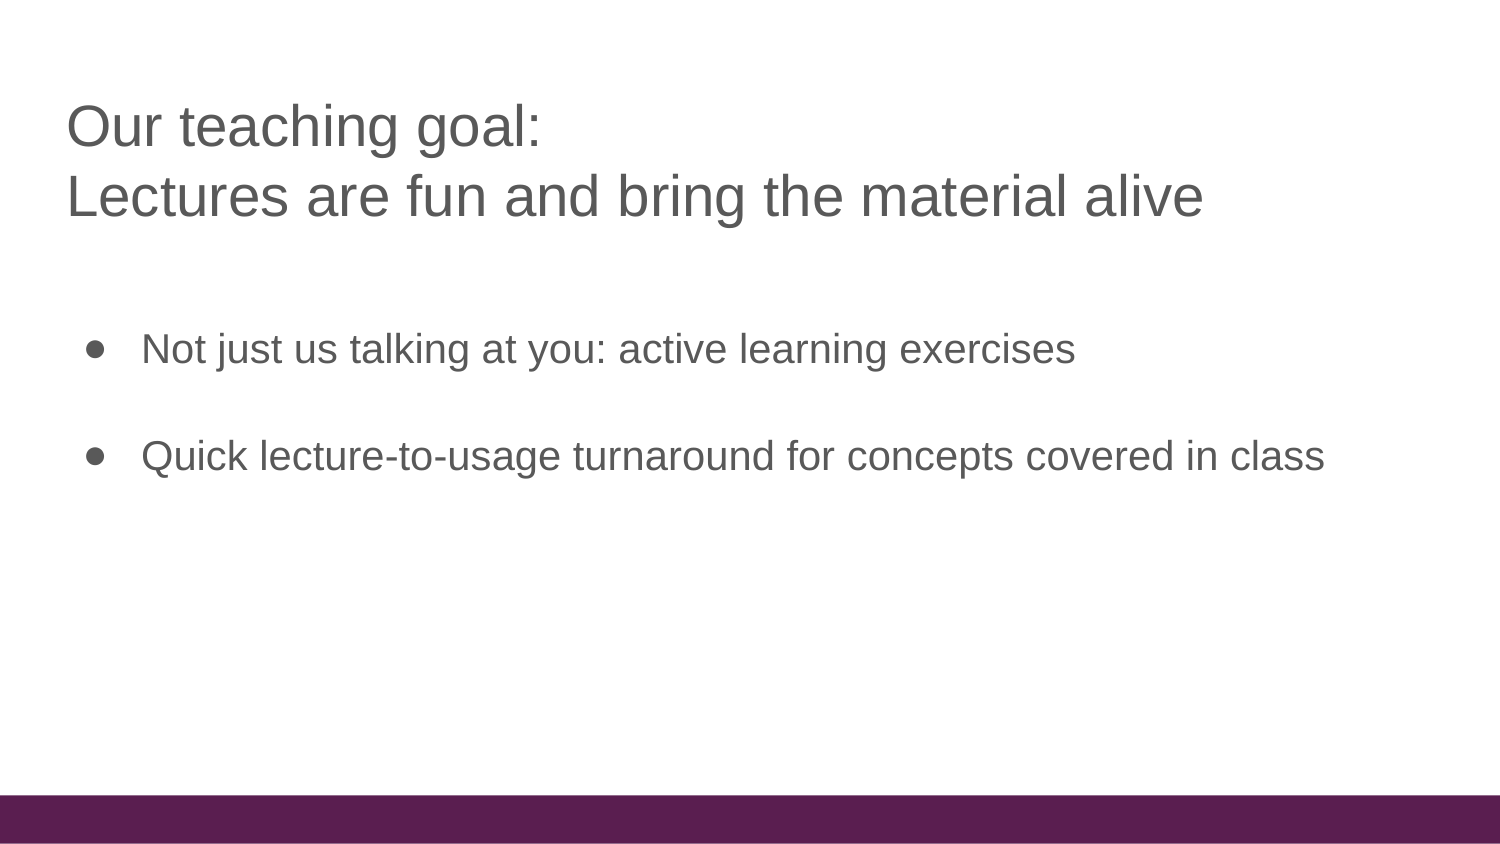

# Our teaching goal: Lectures are fun and bring the material alive
Not just us talking at you: active learning exercises
Quick lecture-to-usage turnaround for concepts covered in class